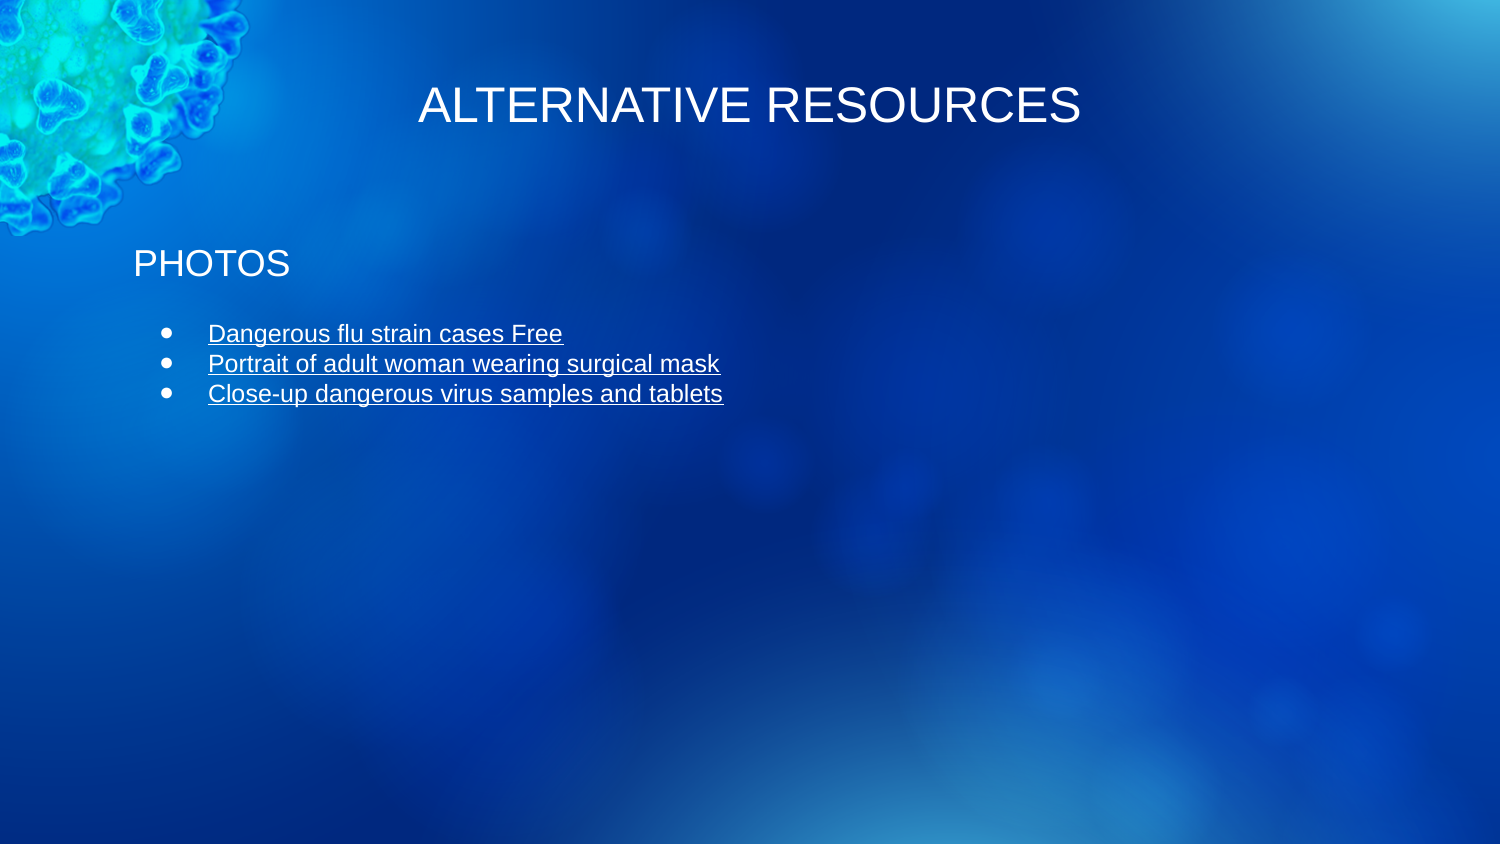

# ALTERNATIVE RESOURCES

PHOTOS
Dangerous flu strain cases Free
Portrait of adult woman wearing surgical mask
Close-up dangerous virus samples and tablets